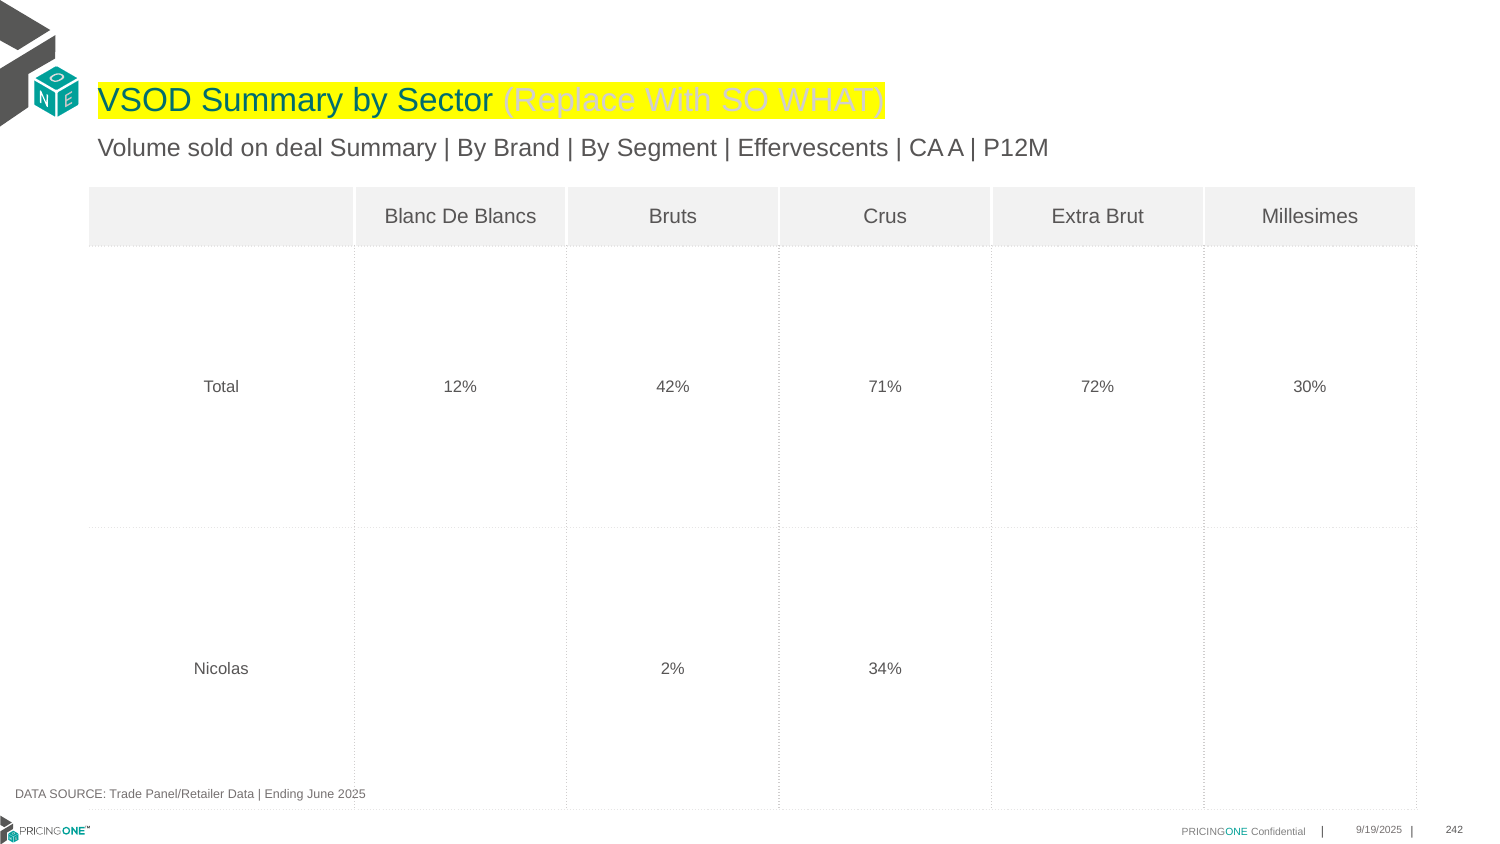

# VSOD Summary by Sector (Replace With SO WHAT)
Volume sold on deal Summary | By Brand | By Segment | Effervescents | CA A | P12M
|  | Blanc De Blancs | Bruts | Crus | Extra Brut | Millesimes |
| --- | --- | --- | --- | --- | --- |
| Total | 12% | 42% | 71% | 72% | 30% |
| Nicolas |  | 2% | 34% |  |  |
DATA SOURCE: Trade Panel/Retailer Data | Ending June 2025

9/19/2025
242